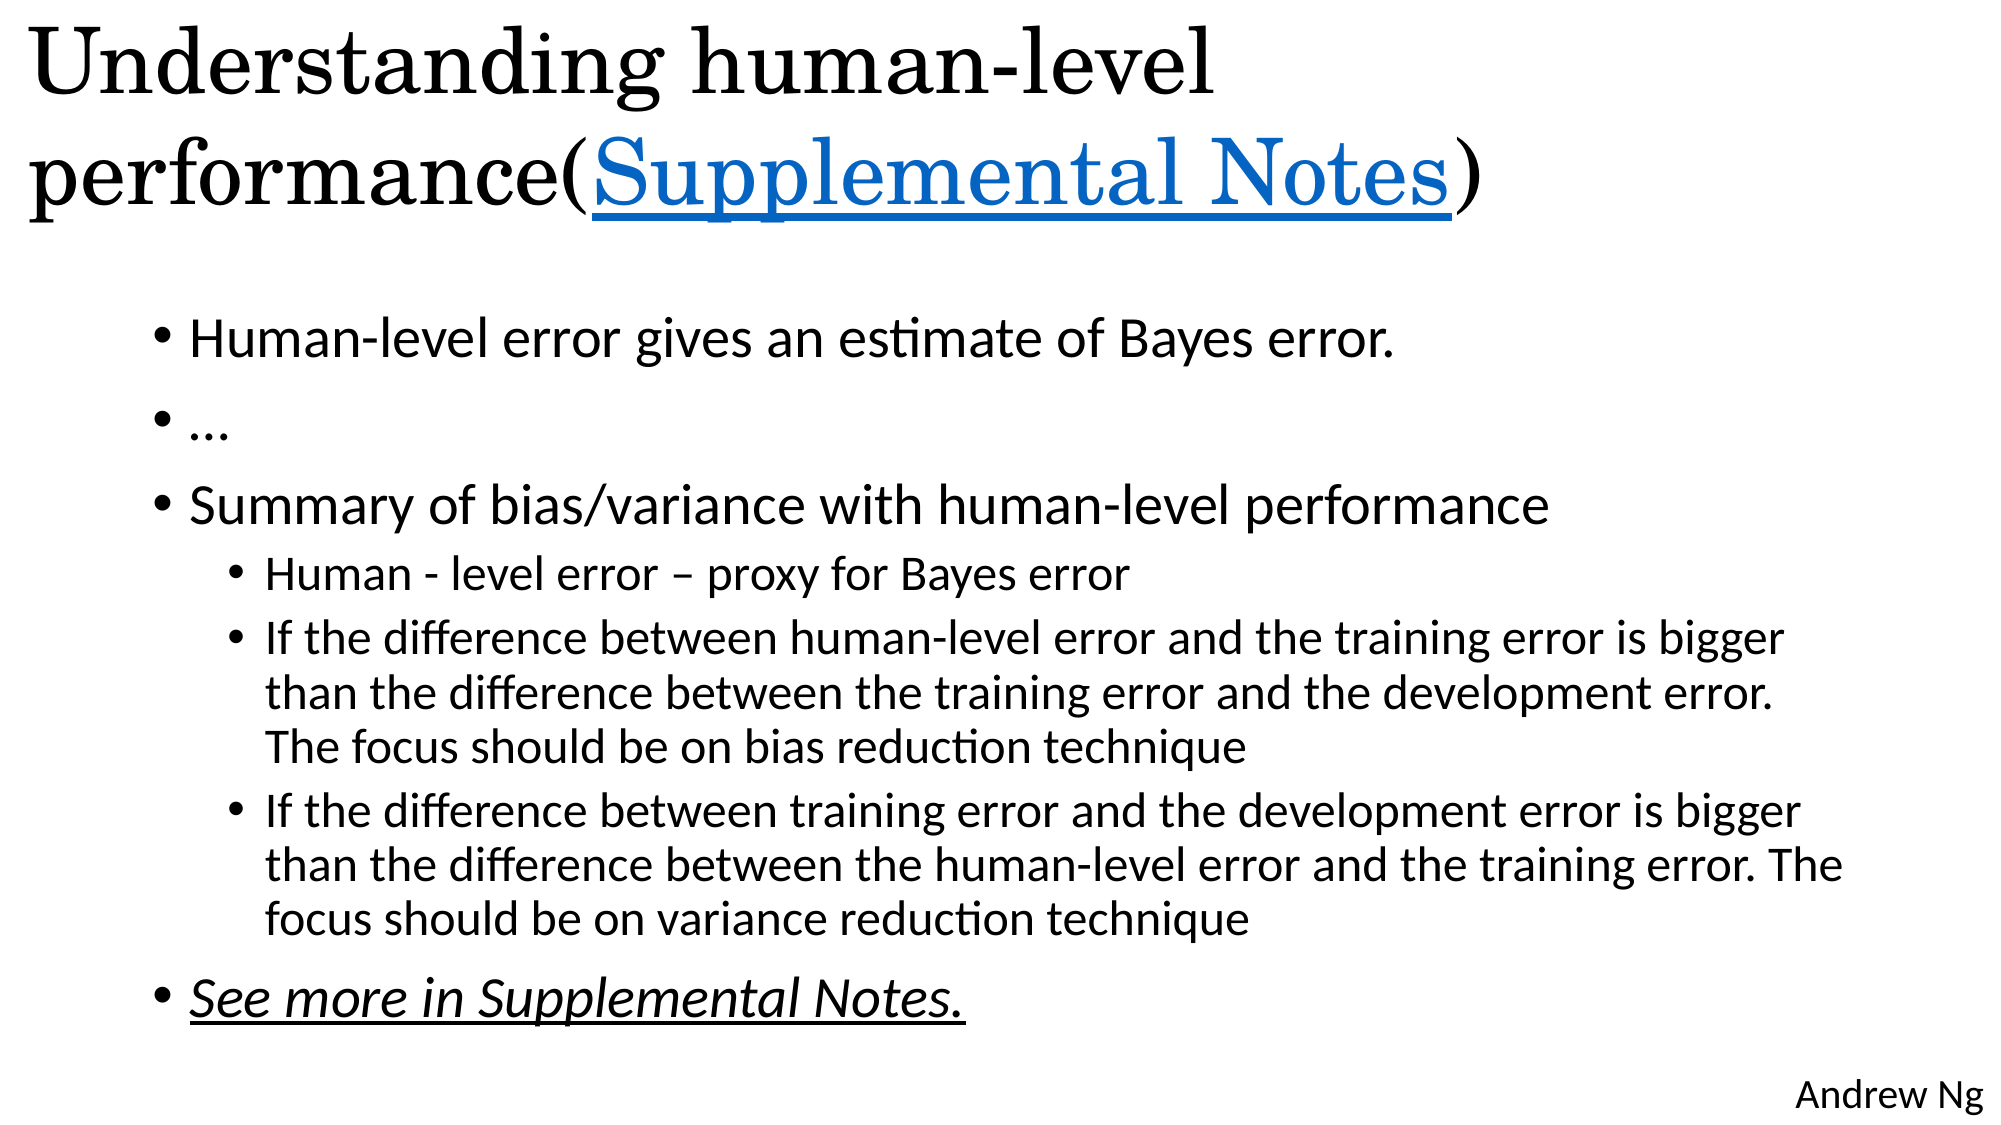

# Understanding human-level performance(Supplemental Notes)
Human-level error gives an estimate of Bayes error.
…
Summary of bias/variance with human-level performance
Human - level error – proxy for Bayes error
If the difference between human-level error and the training error is bigger than the difference between the training error and the development error. The focus should be on bias reduction technique
If the difference between training error and the development error is bigger than the difference between the human-level error and the training error. The focus should be on variance reduction technique
See more in Supplemental Notes.